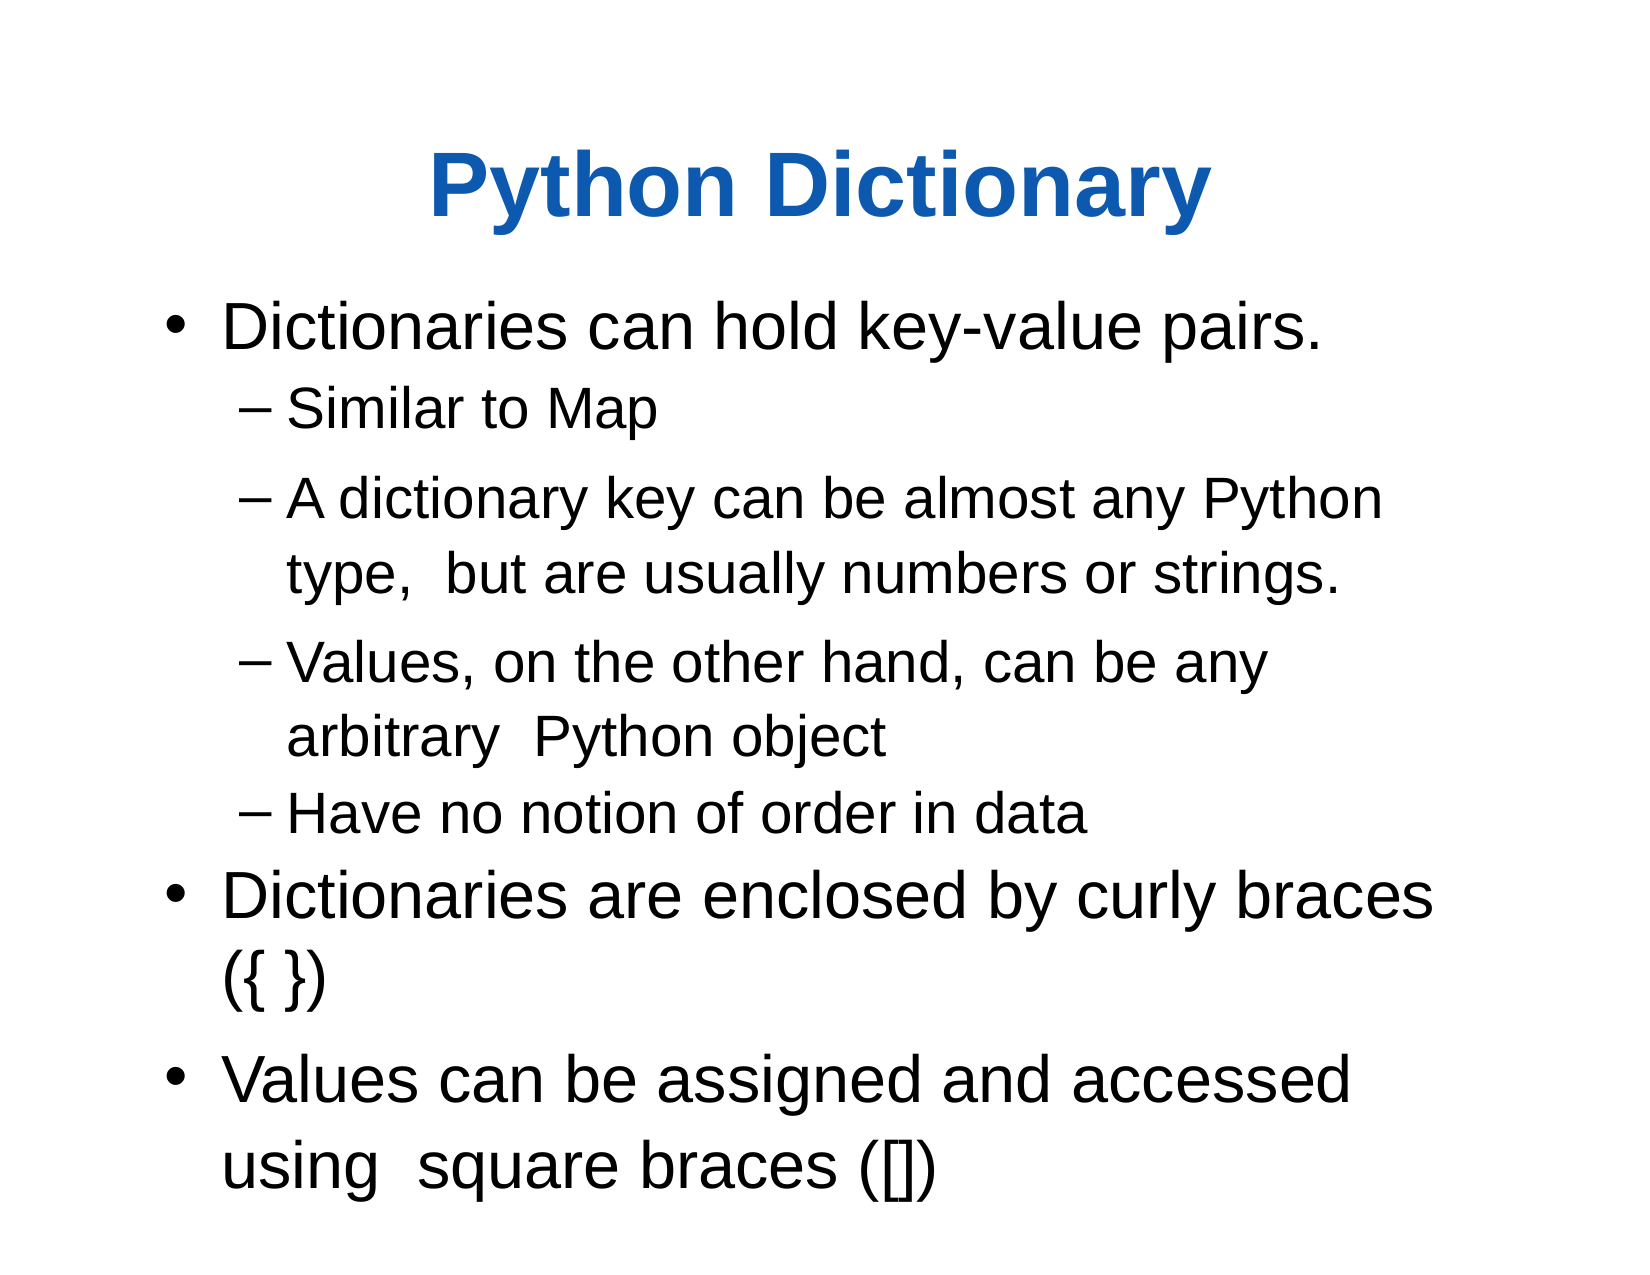

# Python Dictionary
Dictionaries can hold key-value pairs.
Similar to Map
A dictionary key can be almost any Python type,  but are usually numbers or strings.
Values, on the other hand, can be any arbitrary  Python object
Have no notion of order in data
Dictionaries are enclosed by curly braces ({ })
Values can be assigned and accessed using  square braces ([])